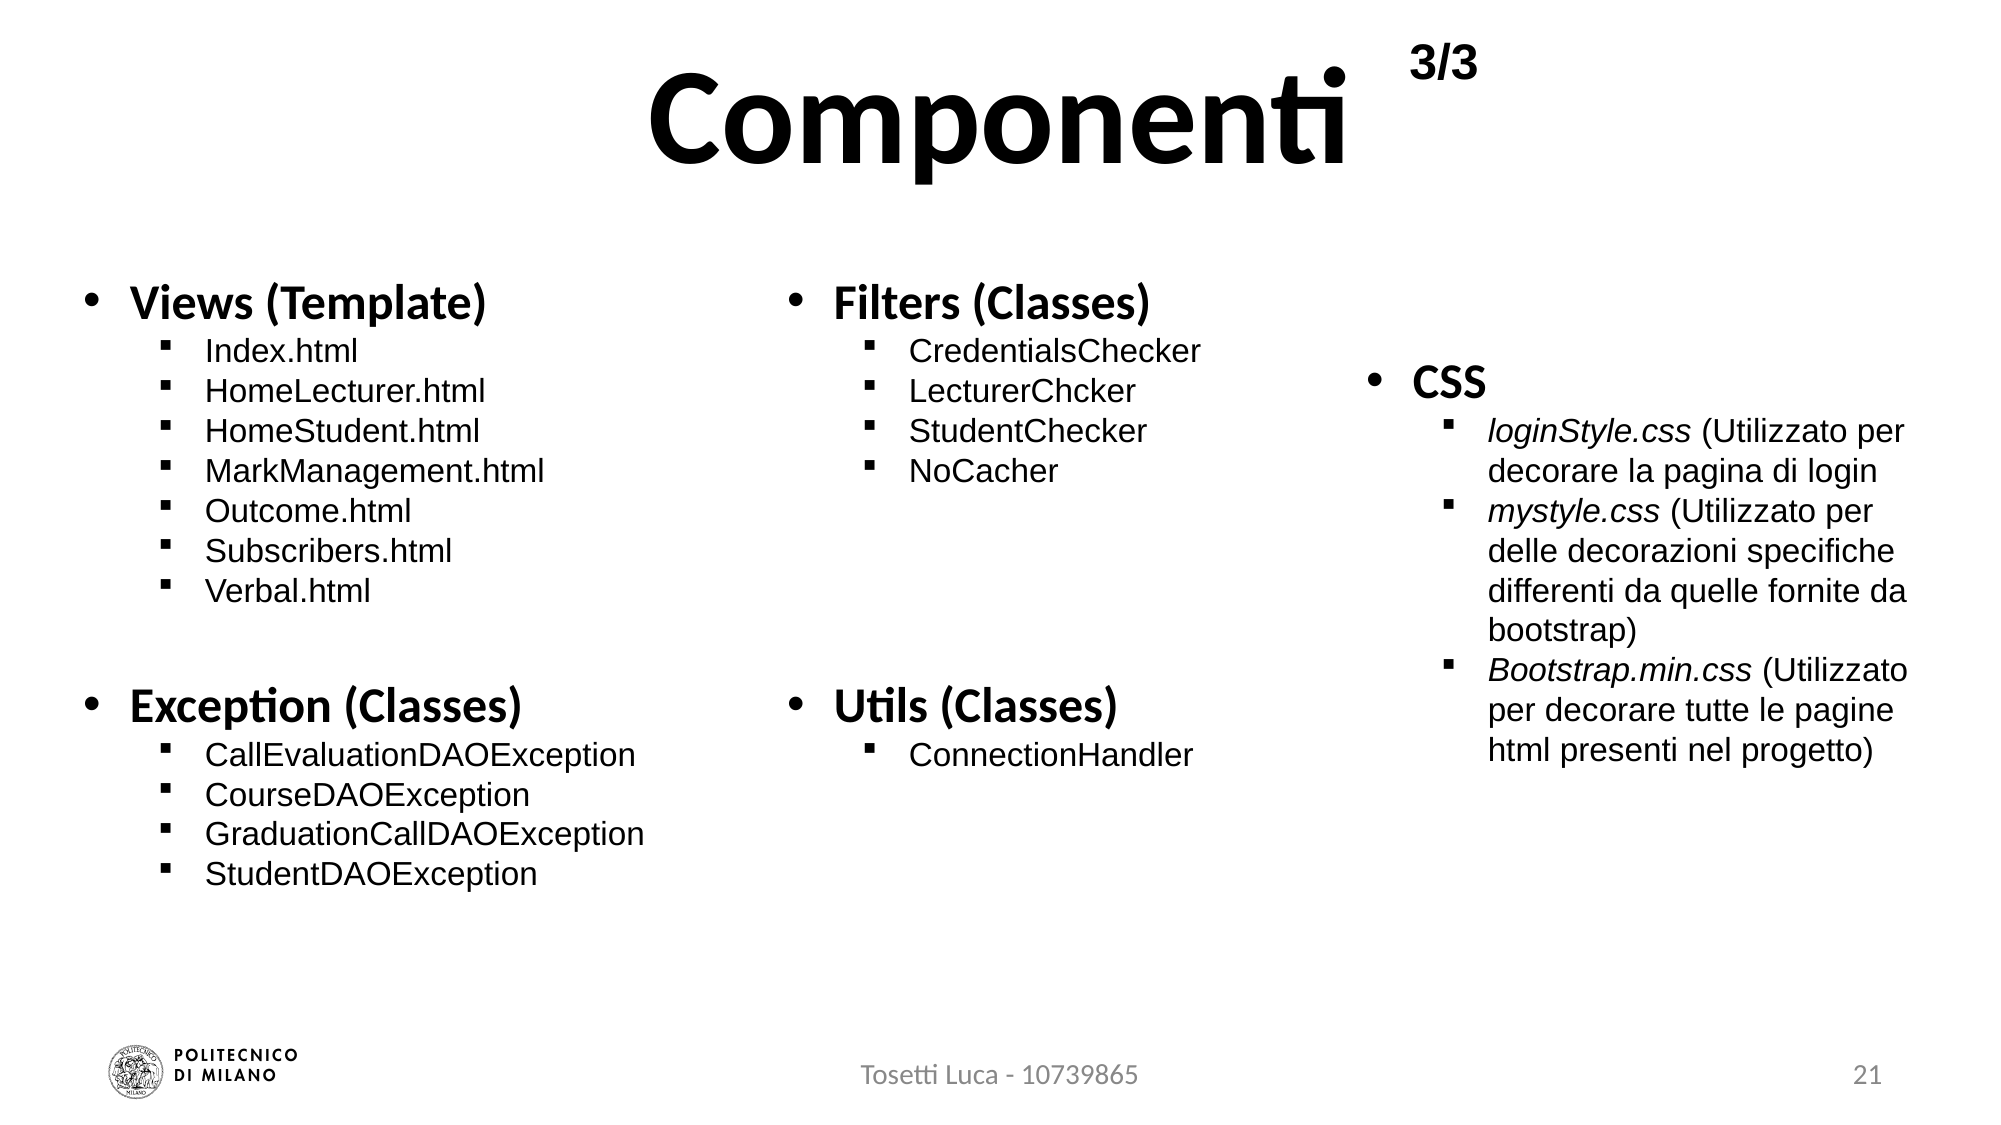

# Componenti
3/3
Filters (Classes)
CredentialsChecker
LecturerChcker
StudentChecker
NoCacher
Views (Template)
Index.html
HomeLecturer.html
HomeStudent.html
MarkManagement.html
Outcome.html
Subscribers.html
Verbal.html
CSS
loginStyle.css (Utilizzato per decorare la pagina di login
mystyle.css (Utilizzato per delle decorazioni specifiche differenti da quelle fornite da bootstrap)
Bootstrap.min.css (Utilizzato per decorare tutte le pagine html presenti nel progetto)
Exception (Classes)
CallEvaluationDAOException
CourseDAOException
GraduationCallDAOException
StudentDAOException
Utils (Classes)
ConnectionHandler
Tosetti Luca - 10739865
21